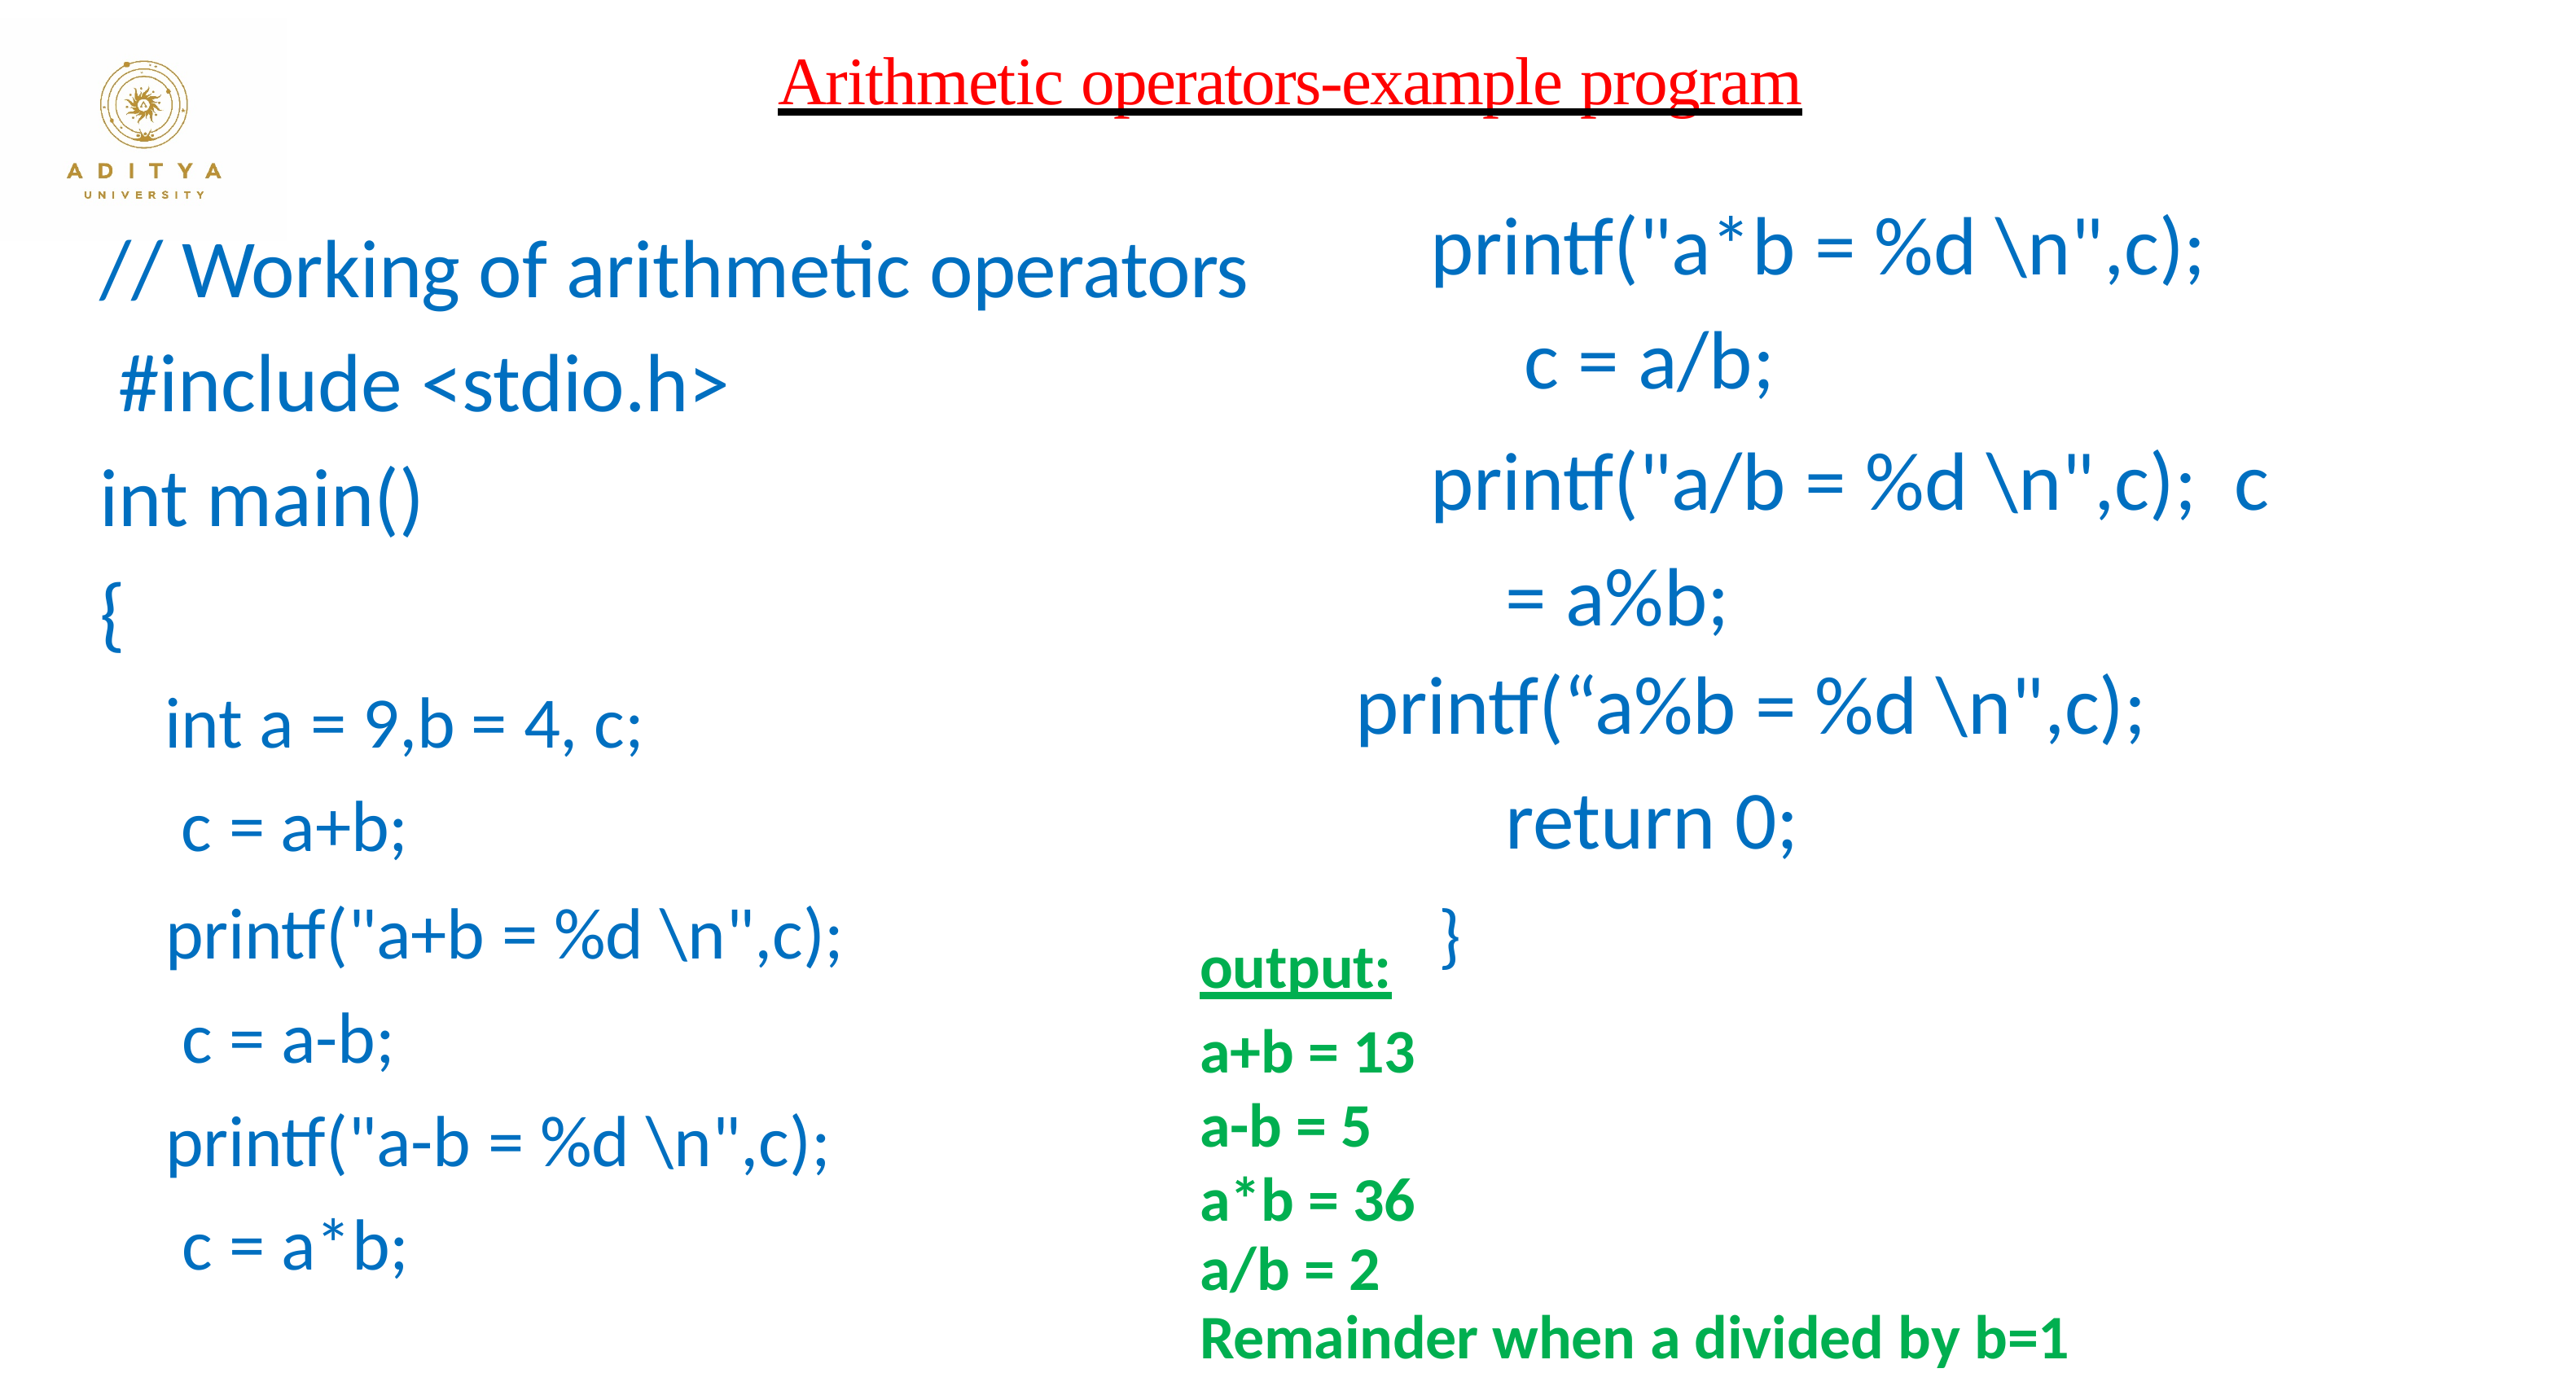

# Arithmetic operators-example program
printf("a*b = %d \n",c);  c = a/b;
printf("a/b = %d \n",c);  c = a%b;
printf(“a%b = %d \n",c);
return 0;
output:	}
a+b = 13
a-b = 5
a*b = 36
a/b = 2
Remainder when a divided by b=1
// Working of arithmetic operators  #include <stdio.h>
int main()
{
int a = 9,b = 4, c;  c = a+b;
printf("a+b = %d \n",c);  c = a-b;
printf("a-b = %d \n",c);  c = a*b;